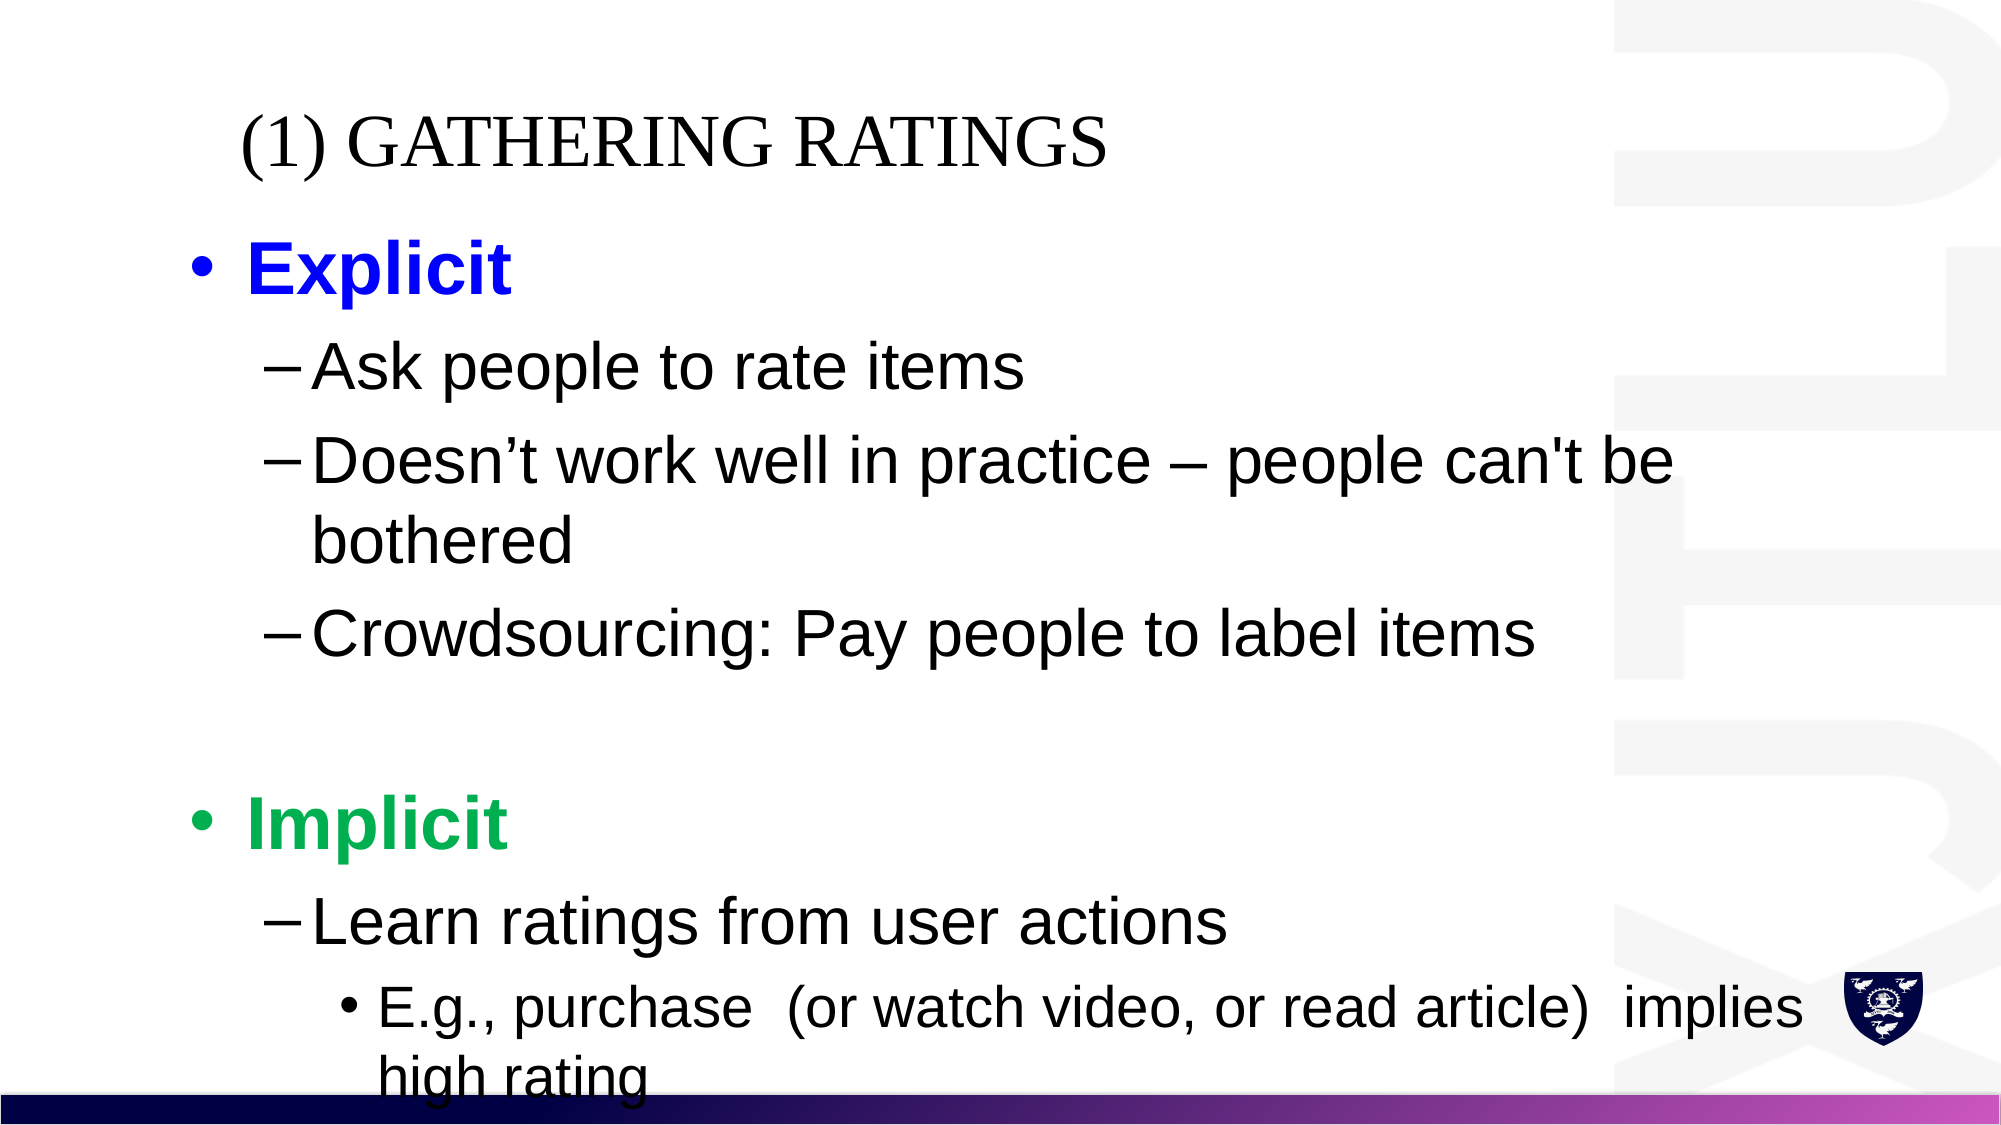

# (1) Gathering Ratings
Explicit
Ask people to rate items
Doesn’t work well in practice – people can't be bothered
Crowdsourcing: Pay people to label items

Implicit
Learn ratings from user actions
E.g., purchase  (or watch video, or read article)  implies high rating

10